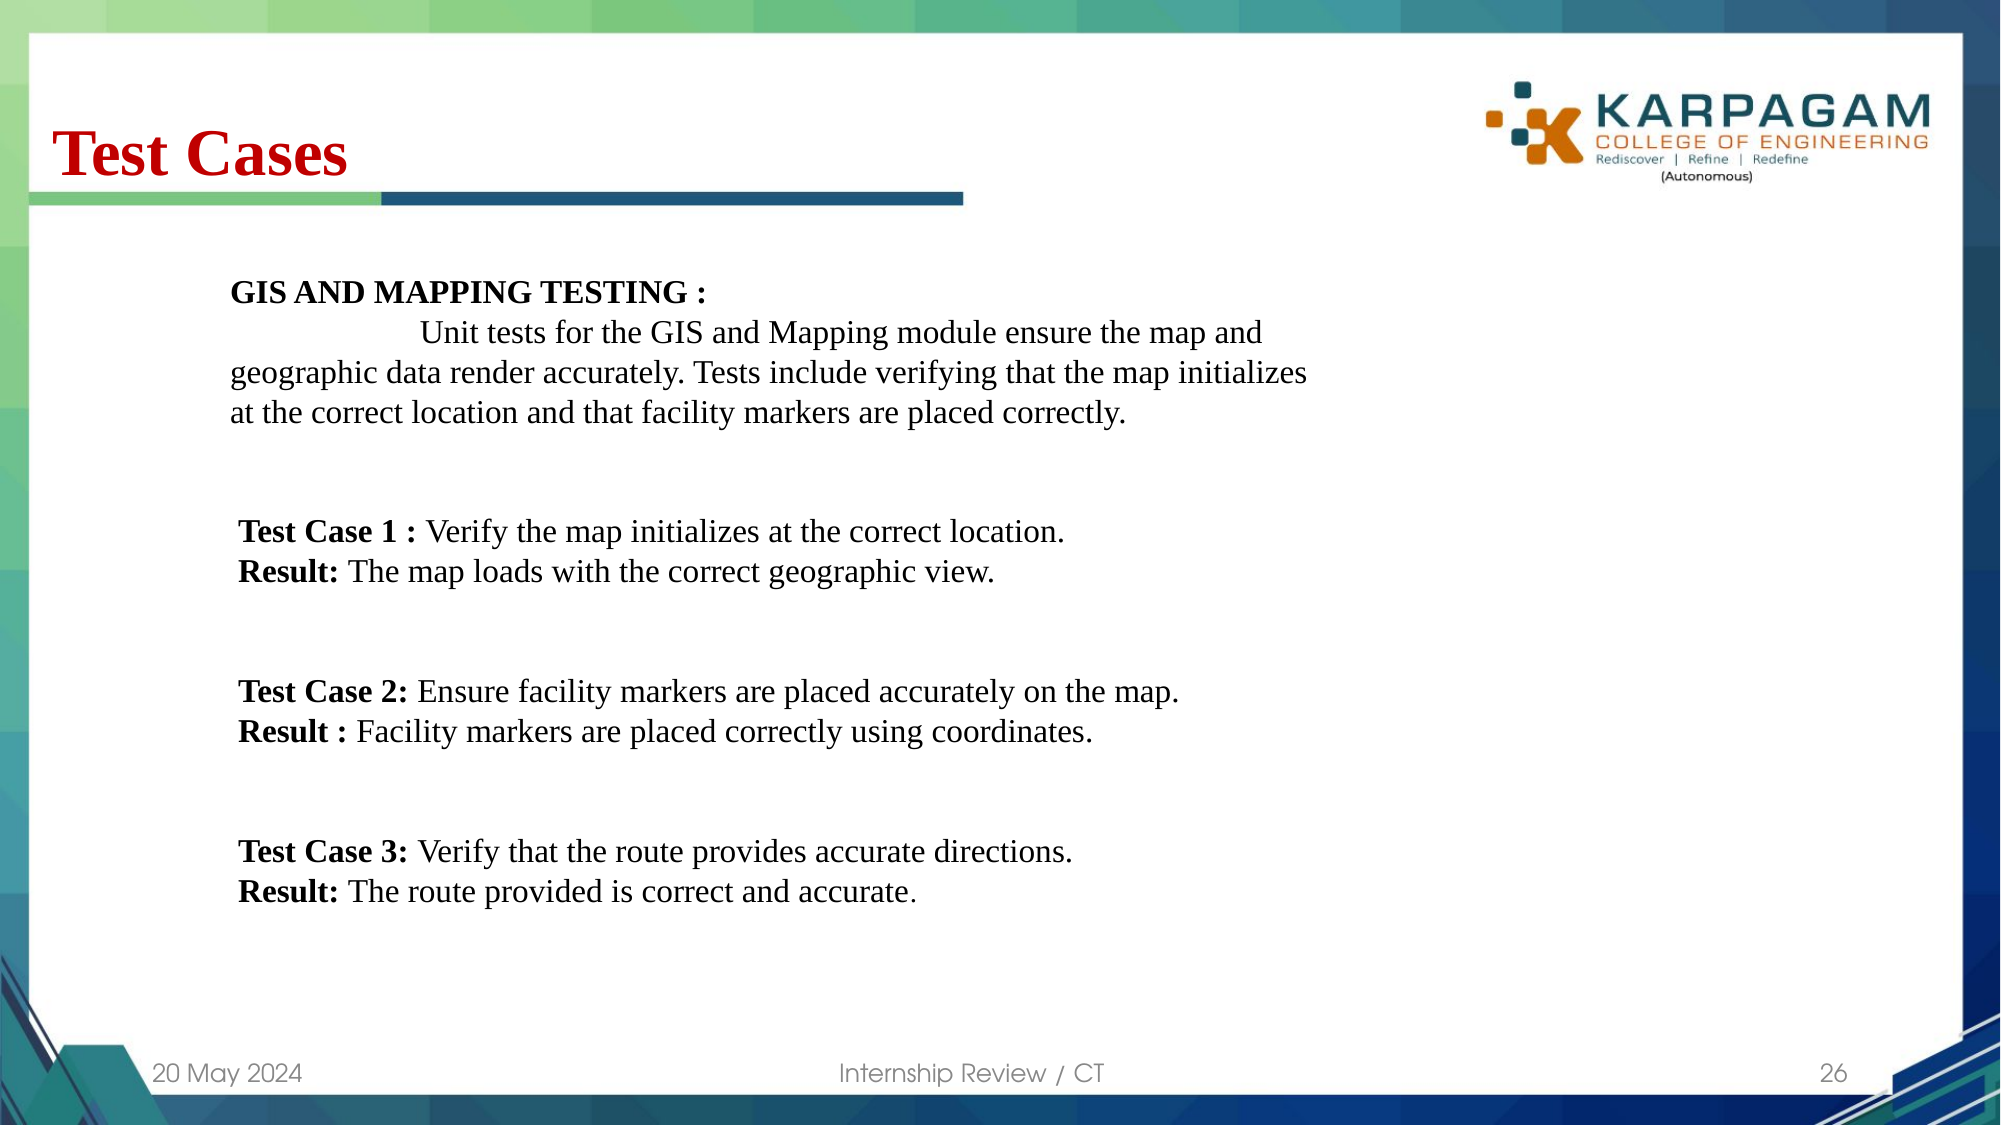

# Test Cases

GIS AND MAPPING TESTING :
                       Unit tests for the GIS and Mapping module ensure the map and geographic data render accurately. Tests include verifying that the map initializes at the correct location and that facility markers are placed correctly.

 Test Case 1 : Verify the map initializes at the correct location.
 Result: The map loads with the correct geographic view.

 Test Case 2: Ensure facility markers are placed accurately on the map.
 Result : Facility markers are placed correctly using coordinates.

 Test Case 3: Verify that the route provides accurate directions.
 Result: The route provided is correct and accurate.

20 May 2024
Internship Review / CT
26